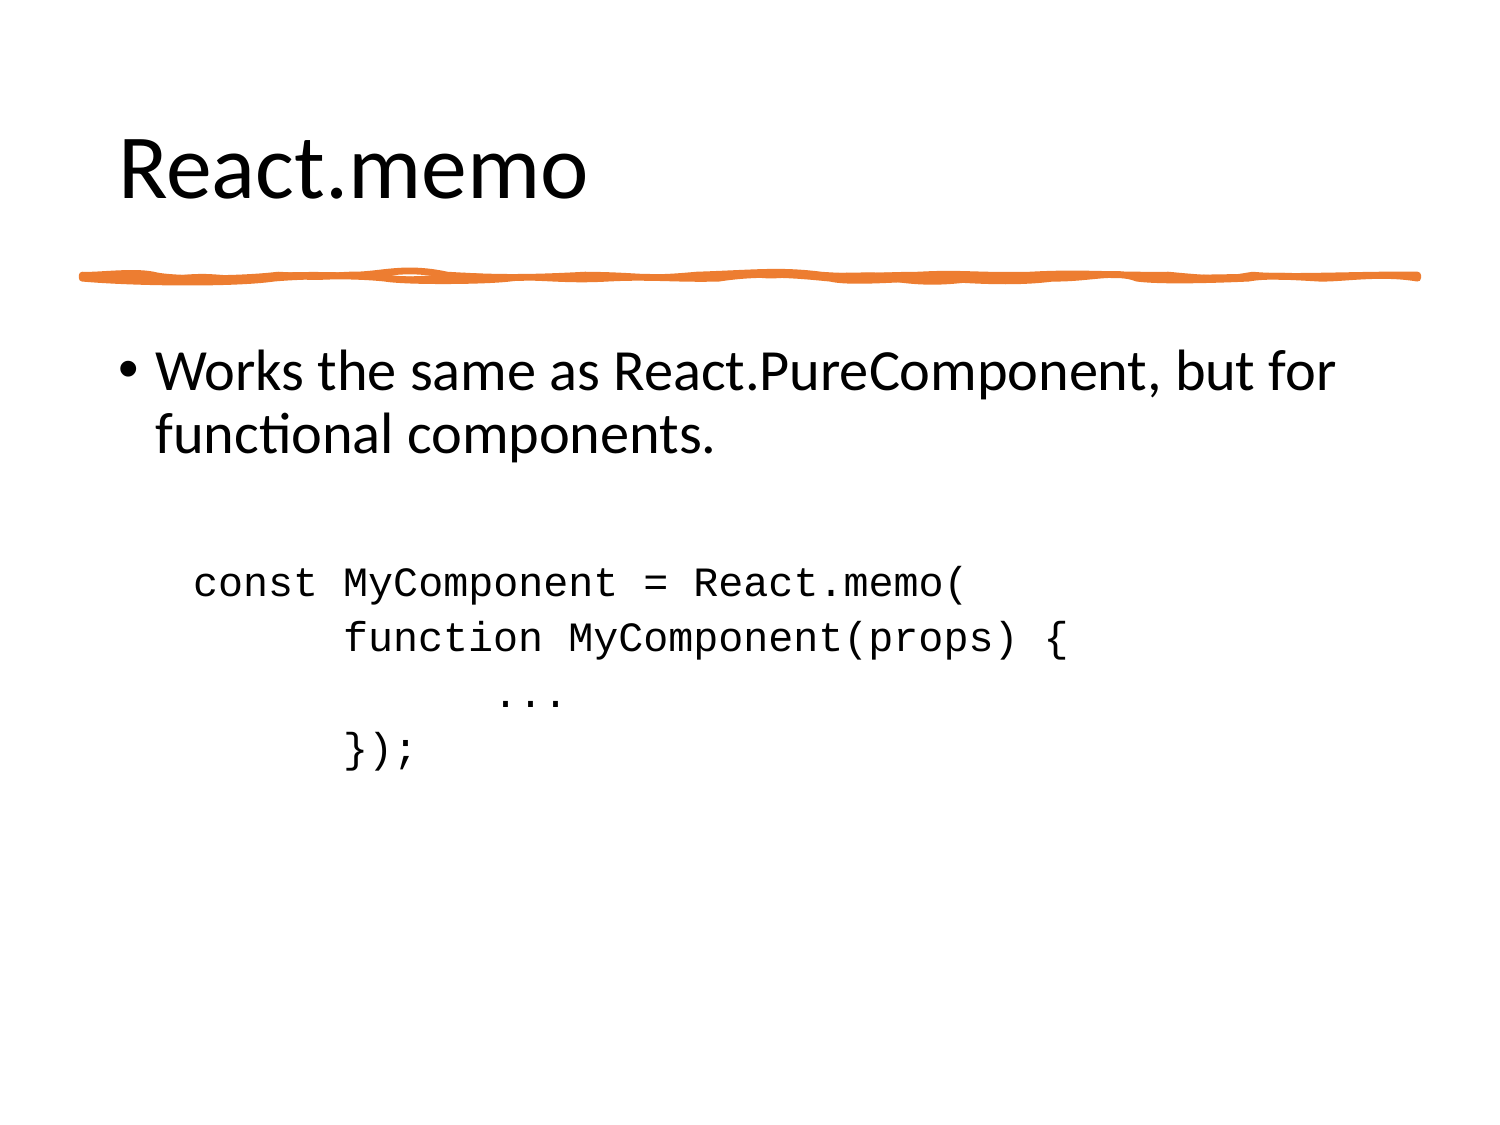

# React.memo
Works the same as React.PureComponent, but for functional components.

const MyComponent = React.memo(
	function MyComponent(props) {
		...
	});